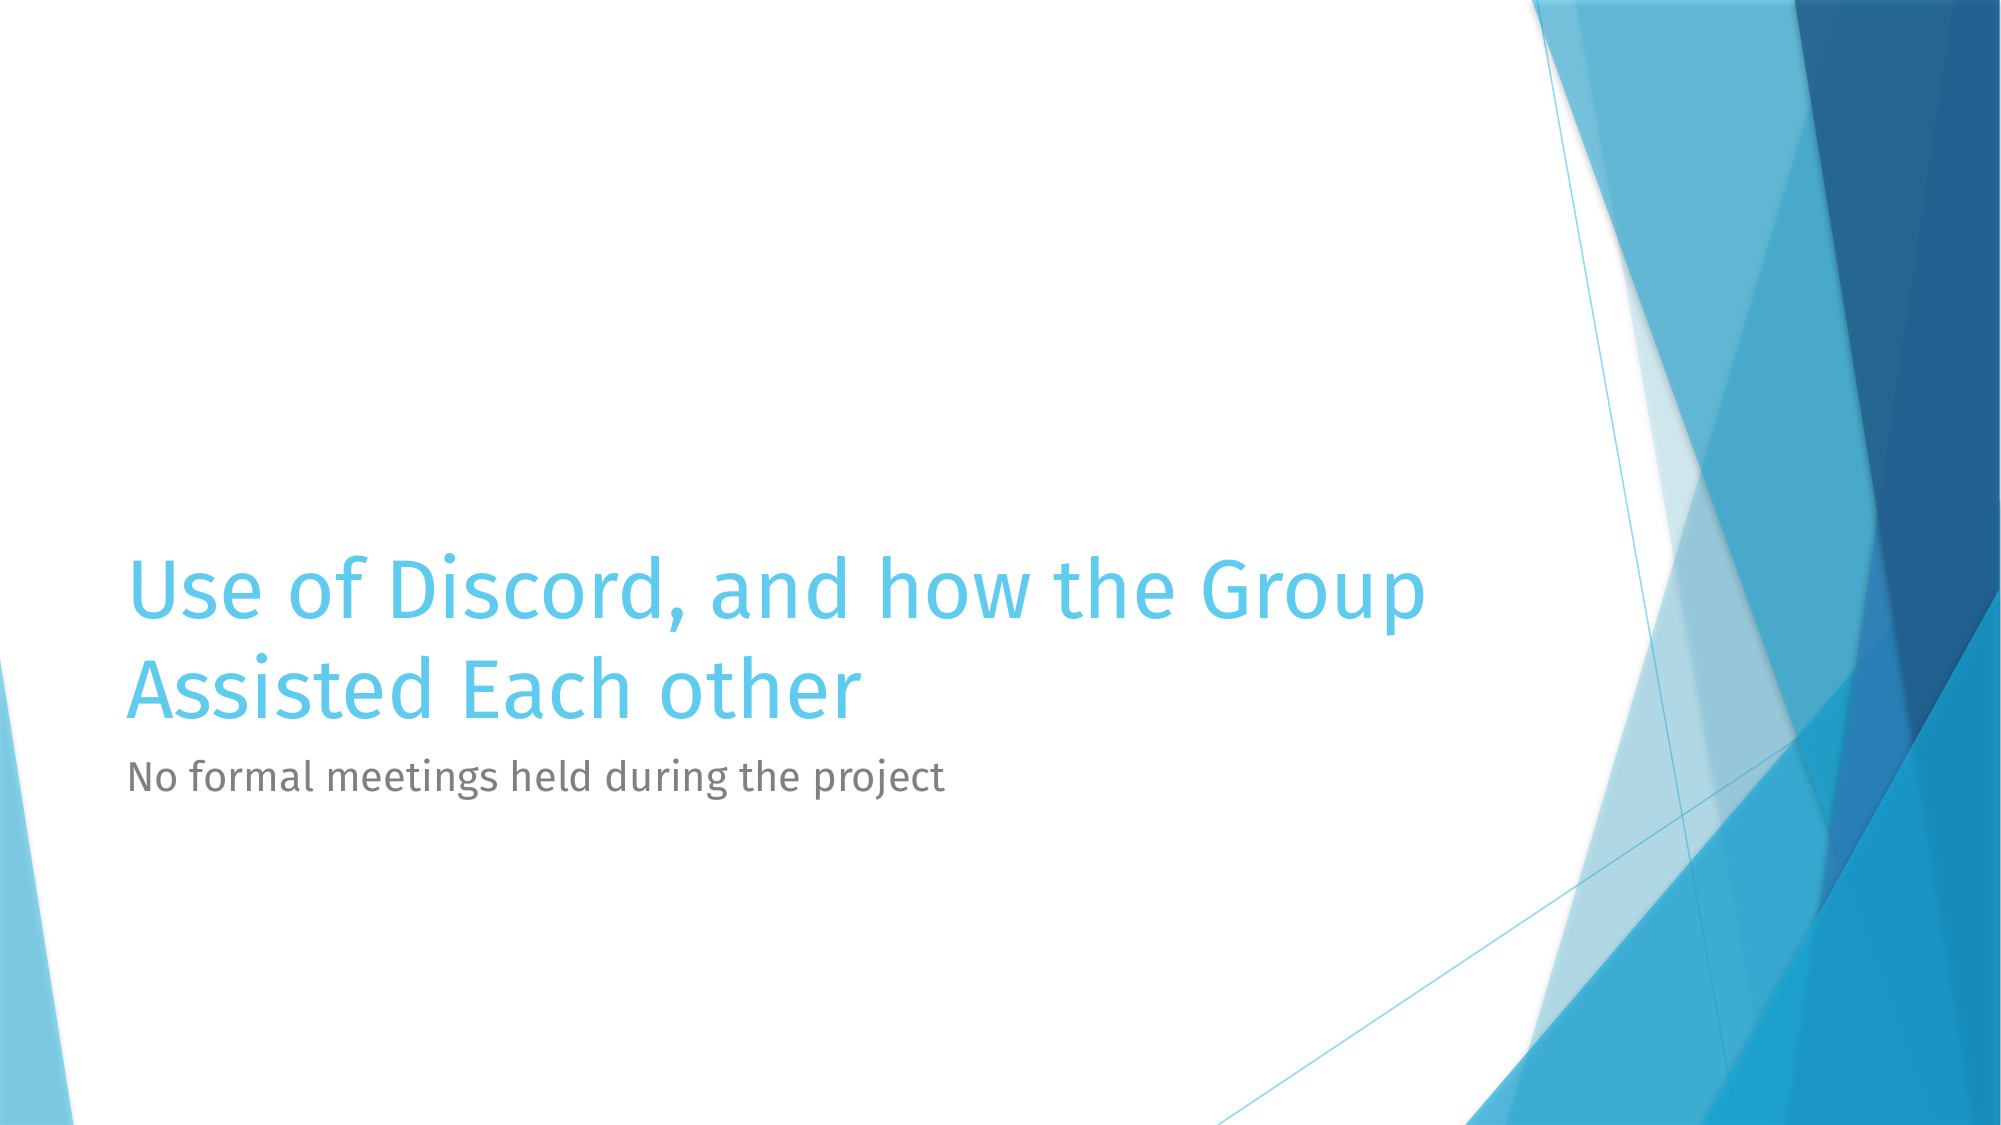

# Use of Discord, and how the Group Assisted Each other
No formal meetings held during the project